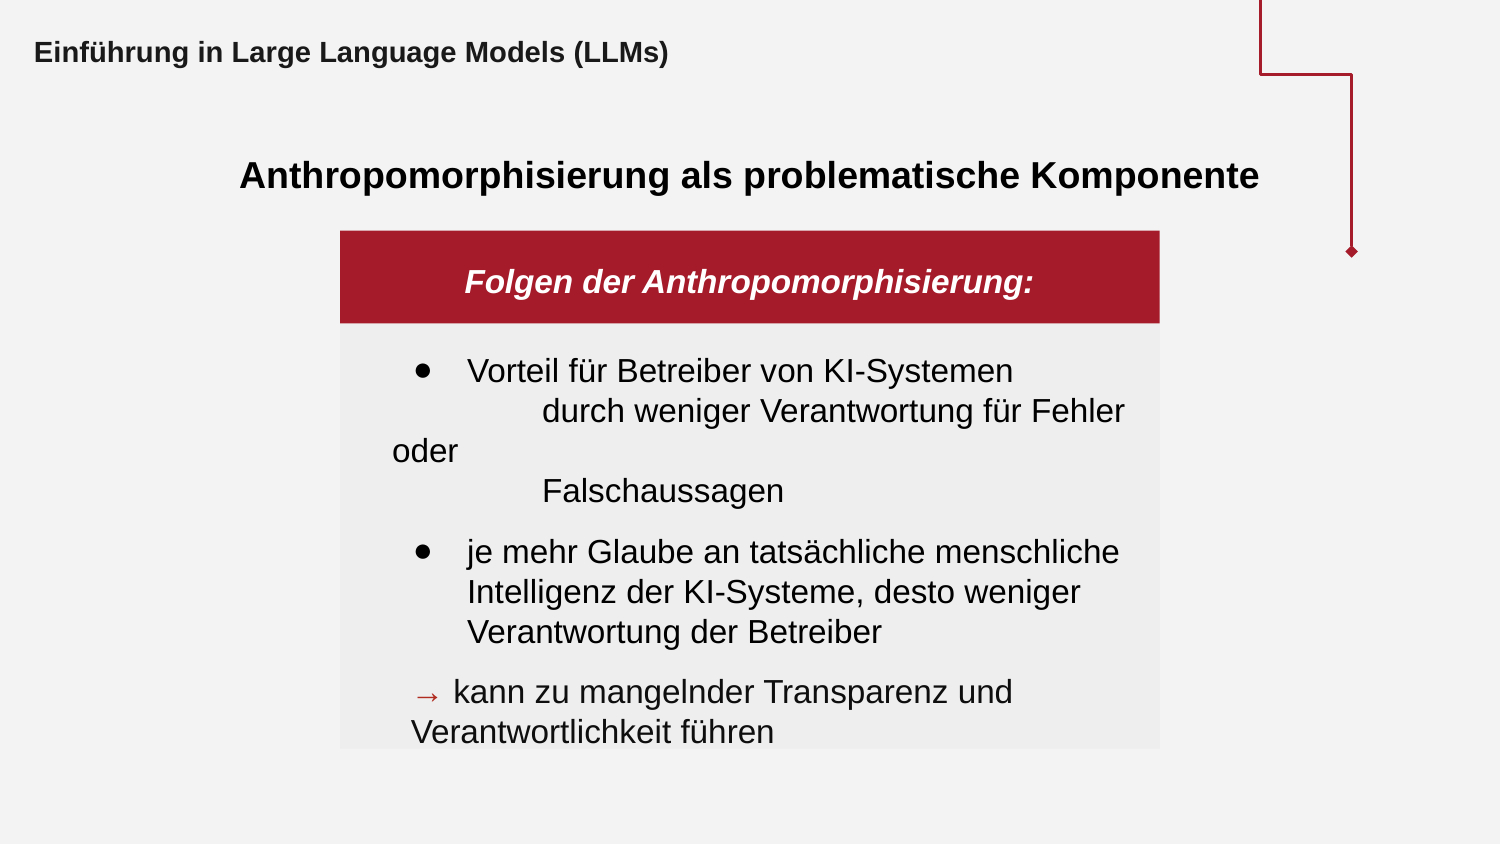

Einführung in Large Language Models (LLMs)
Anthropomorphisierung als problematische Komponente
Folgen der Anthropomorphisierung:

Vorteil für Betreiber von KI-Systemen
	durch weniger Verantwortung für Fehler oder
	Falschaussagen
je mehr Glaube an tatsächliche menschliche Intelligenz der KI-Systeme, desto weniger Verantwortung der Betreiber
→ kann zu mangelnder Transparenz und Verantwortlichkeit führen